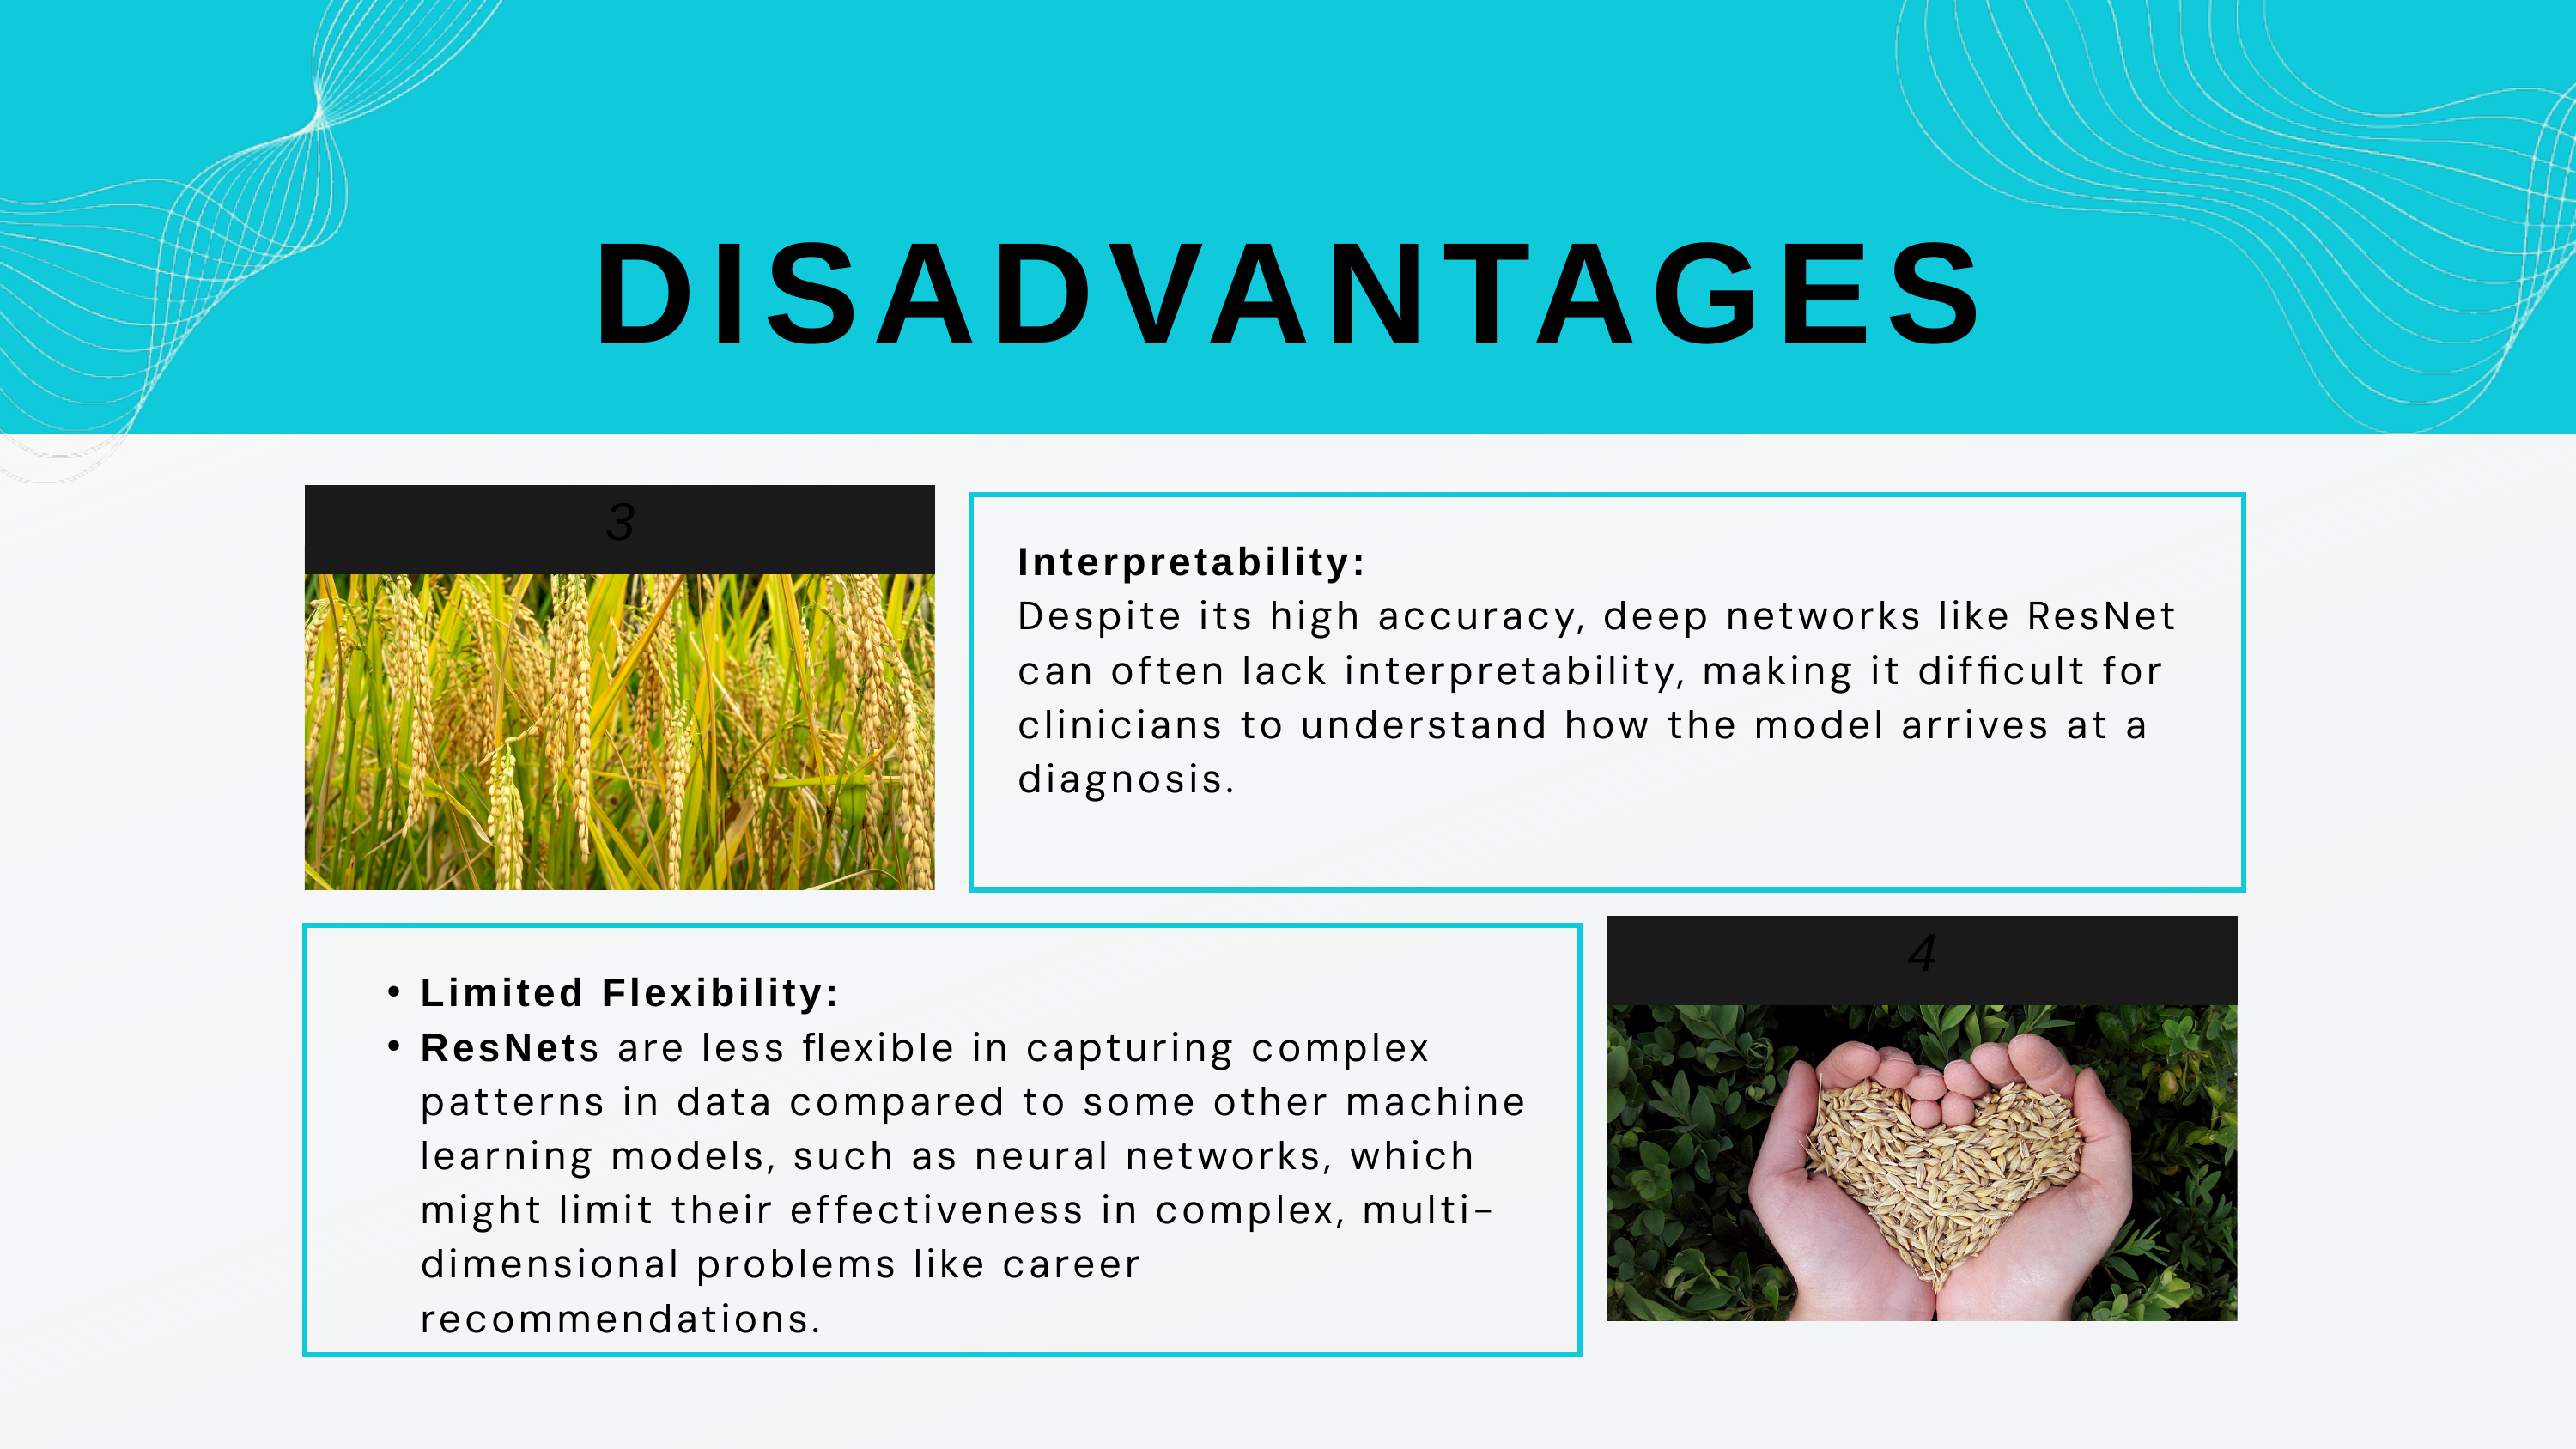

DISADVANTAGES

3

Interpretability:
Despite its high accuracy, deep networks like ResNet can often lack interpretability, making it difficult for clinicians to understand how the model arrives at a diagnosis.

4

Limited Flexibility:
ResNets are less flexible in capturing complex patterns in data compared to some other machine learning models, such as neural networks, which might limit their effectiveness in complex, multi-dimensional problems like career recommendations.